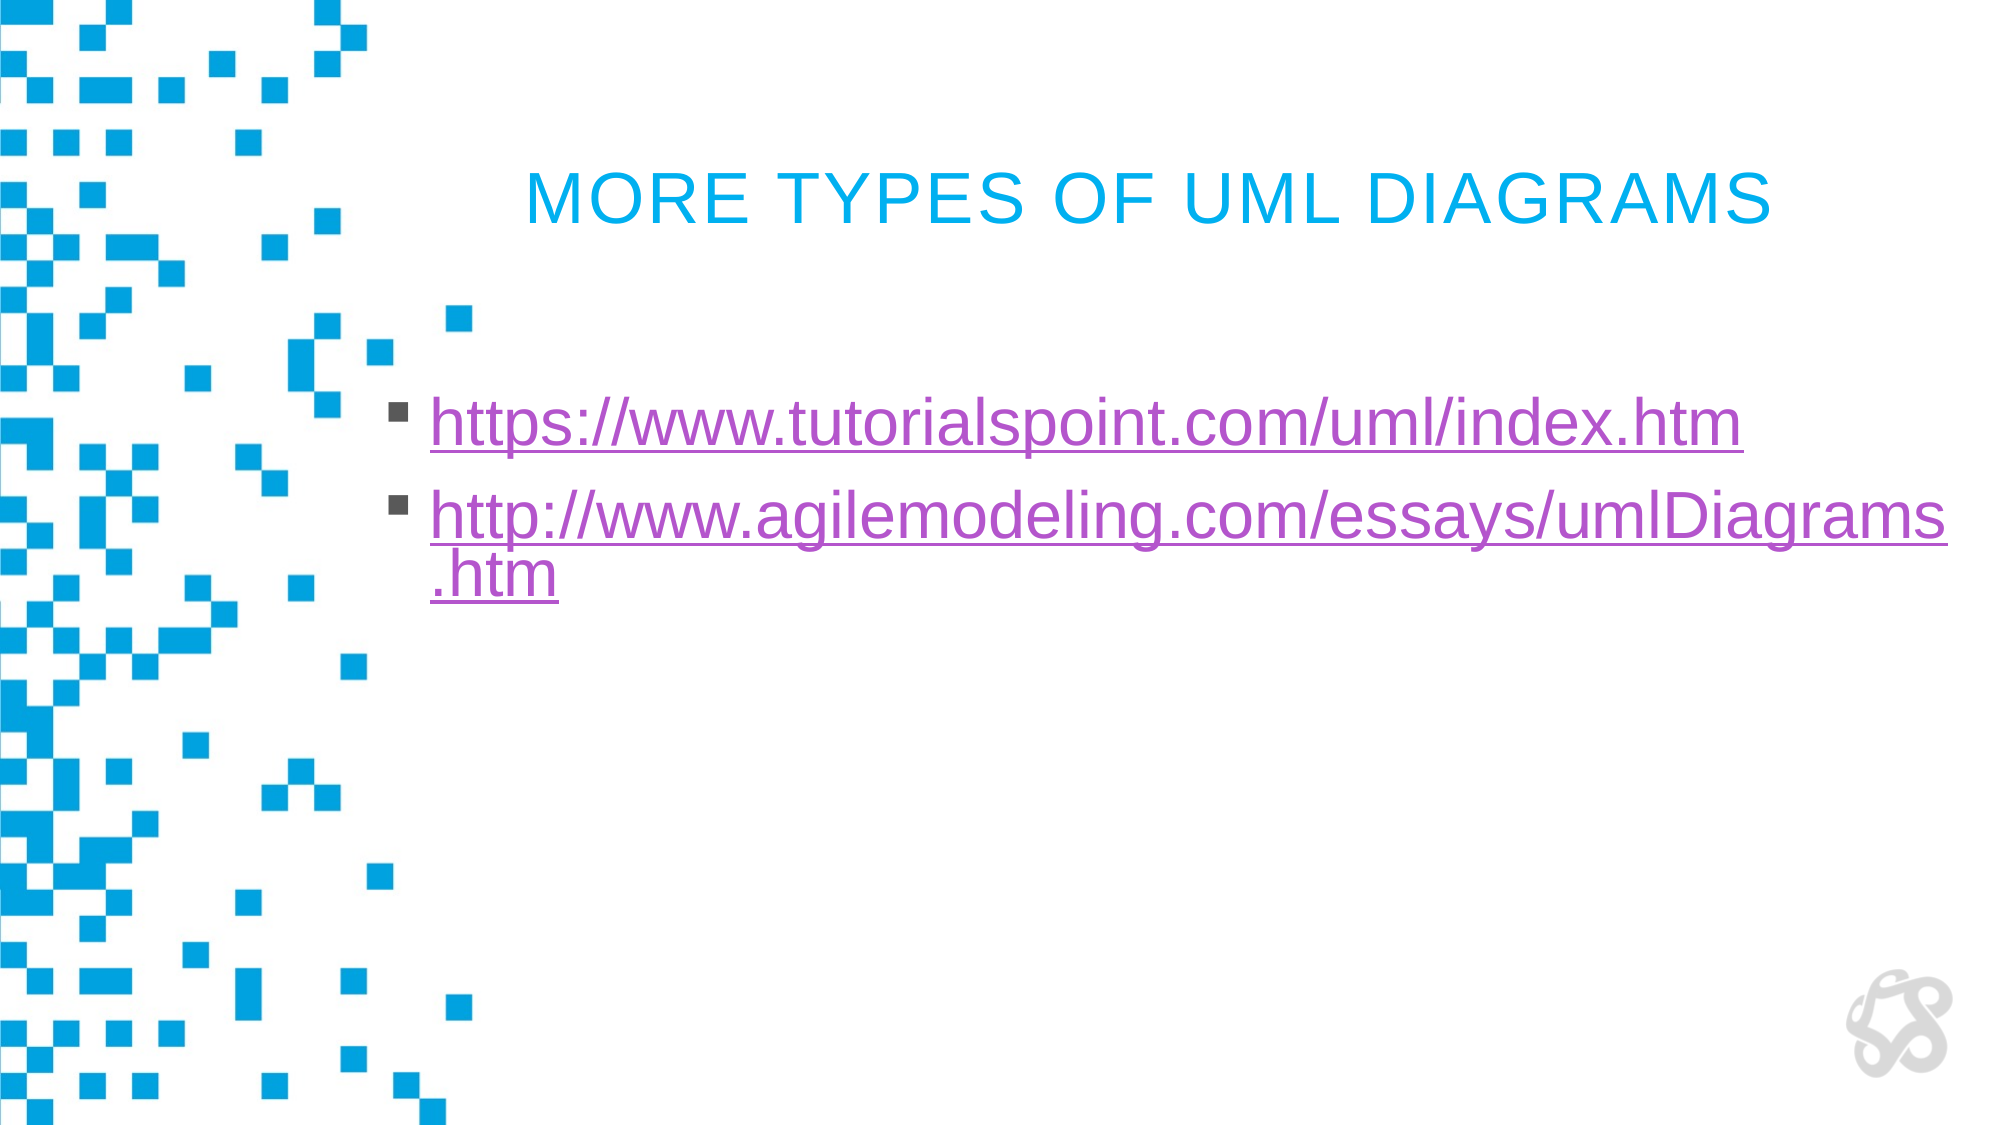

# More types of UML Diagrams
https://www.tutorialspoint.com/uml/index.htm
http://www.agilemodeling.com/essays/umlDiagrams.htm